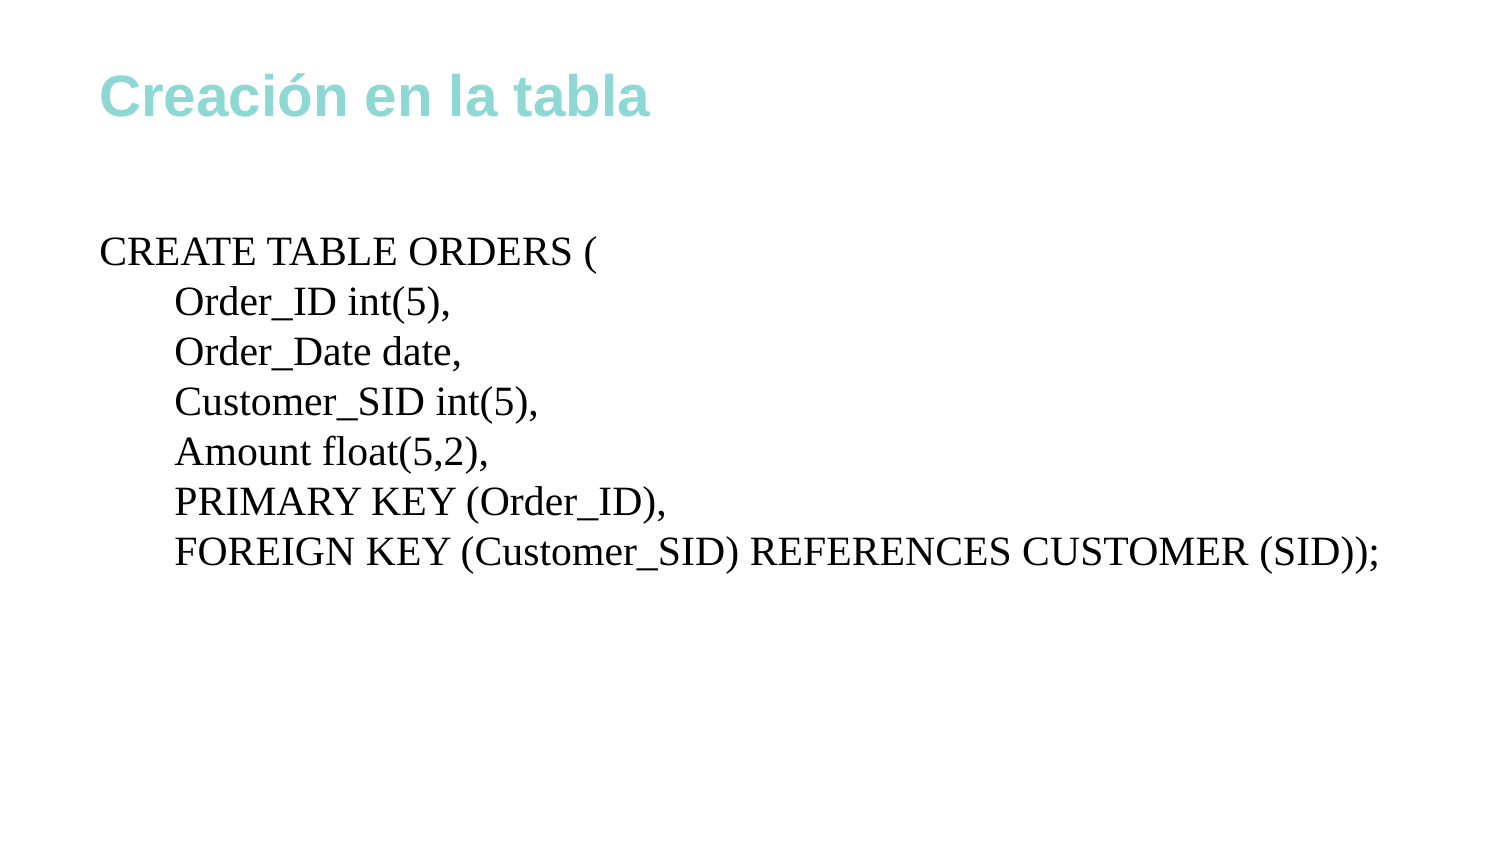

Creación en la tabla
CREATE TABLE ORDERS (
Order_ID int(5),
Order_Date date,
Customer_SID int(5),
Amount float(5,2),
PRIMARY KEY (Order_ID),
FOREIGN KEY (Customer_SID) REFERENCES CUSTOMER (SID));